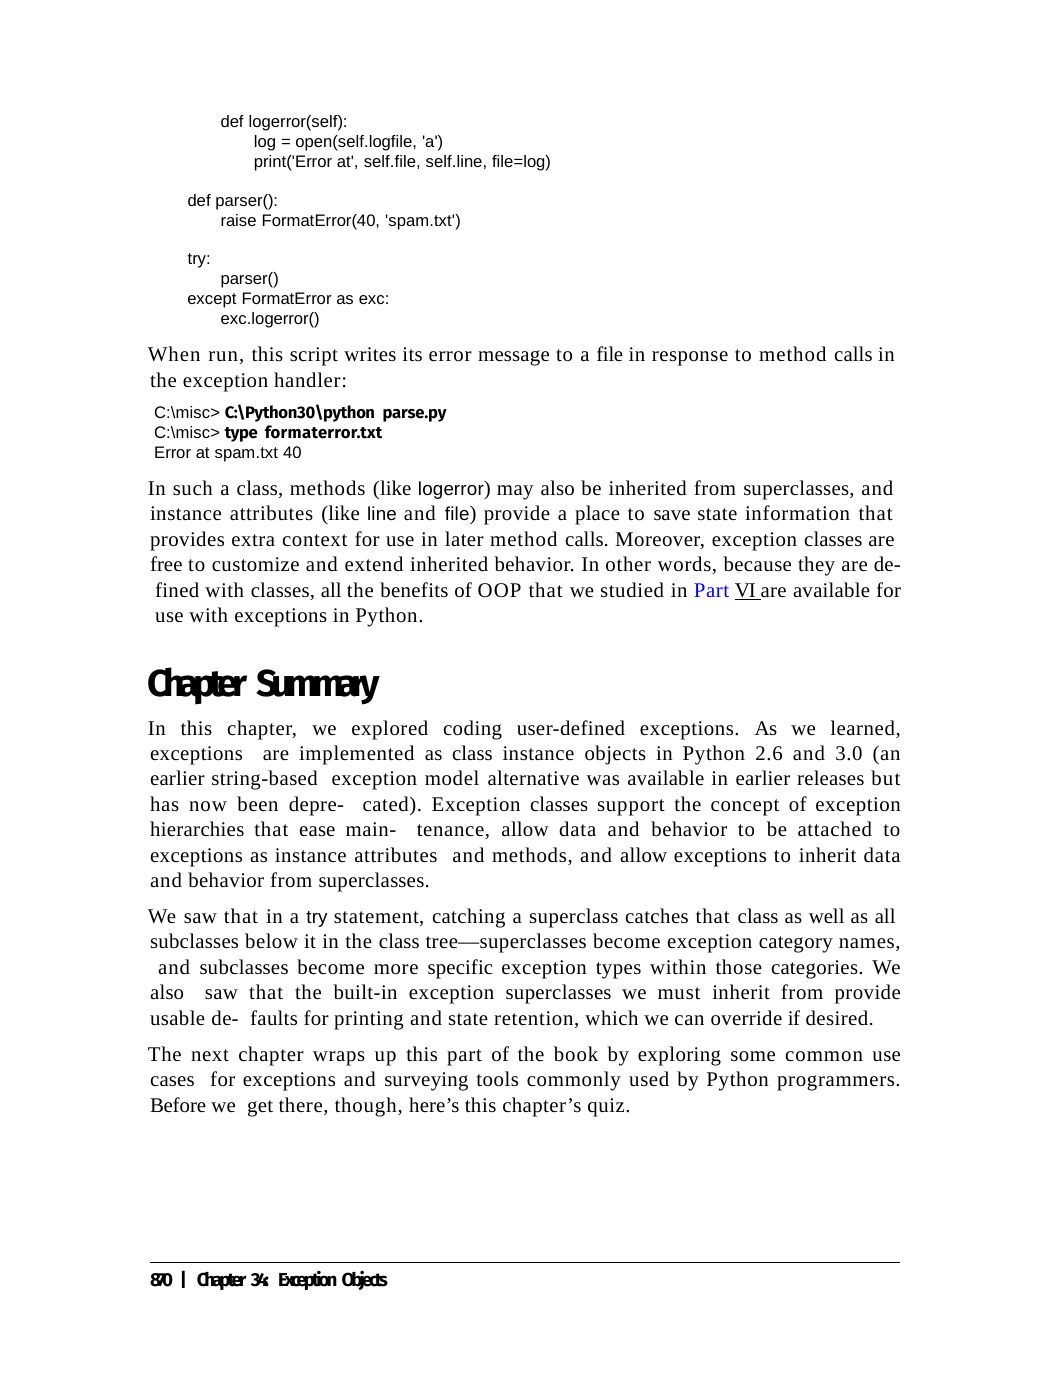

def logerror(self):
log = open(self.logfile, 'a')
print('Error at', self.file, self.line, file=log)

def parser():
raise FormatError(40, 'spam.txt')

try:
parser()
except FormatError as exc:  exc.logerror()
When run, this script writes its error message to a file in response to method calls in  the exception handler:
C:\misc> C:\Python30\python parse.py
C:\misc> type formaterror.txt
Error at spam.txt 40
In such a class, methods (like logerror) may also be inherited from superclasses, and  instance attributes (like line and file) provide a place to save state information that  provides extra context for use in later method calls. Moreover, exception classes are  free to customize and extend inherited behavior. In other words, because they are de-  fined with classes, all the benefits of OOP that we studied in Part VI are available for  use with exceptions in Python.

Chapter Summary
In this chapter, we explored coding user-defined exceptions. As we learned, exceptions  are implemented as class instance objects in Python 2.6 and 3.0 (an earlier string-based  exception model alternative was available in earlier releases but has now been depre-  cated). Exception classes support the concept of exception hierarchies that ease main-  tenance, allow data and behavior to be attached to exceptions as instance attributes  and methods, and allow exceptions to inherit data and behavior from superclasses.
We saw that in a try statement, catching a superclass catches that class as well as all  subclasses below it in the class tree—superclasses become exception category names,  and subclasses become more specific exception types within those categories. We also  saw that the built-in exception superclasses we must inherit from provide usable de-  faults for printing and state retention, which we can override if desired.
The next chapter wraps up this part of the book by exploring some common use cases  for exceptions and surveying tools commonly used by Python programmers. Before we  get there, though, here’s this chapter’s quiz.

870  |  Chapter 34:  Exception Objects